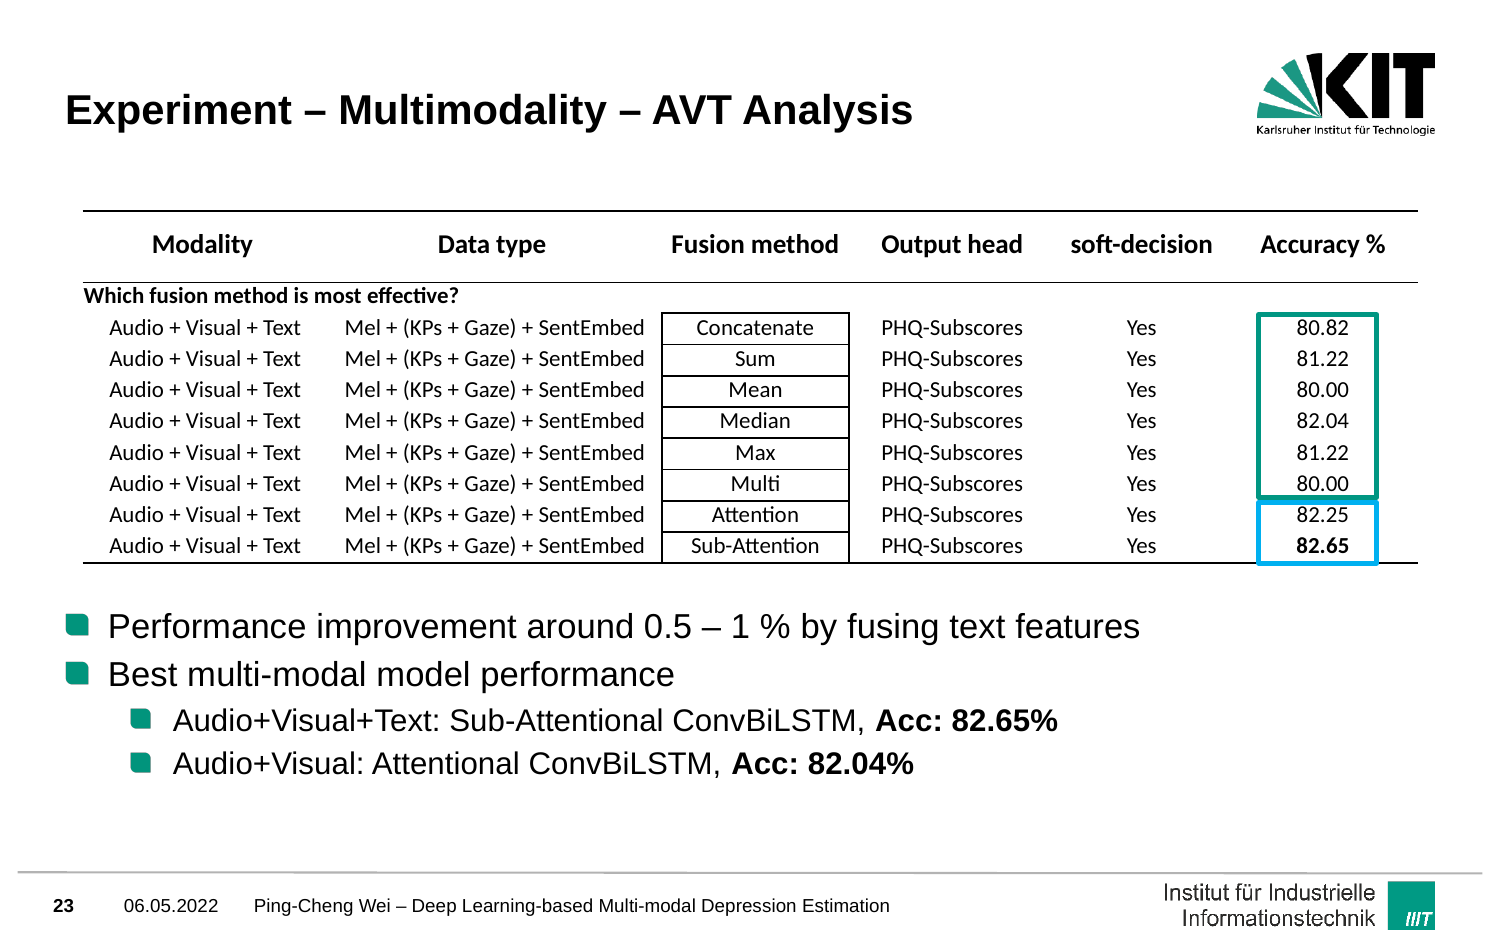

# Experiment – Multimodality – AVT Analysis

Performance improvement around 0.5 – 1 % by fusing text features
Best multi-modal model performance
Audio+Visual+Text: Sub-Attentional ConvBiLSTM, Acc: 82.65%
Audio+Visual: Attentional ConvBiLSTM, Acc: 82.04%

| Modality | Data type | Fusion method | Output head | soft-decision | Accuracy % |
| --- | --- | --- | --- | --- | --- |
| Which fusion method is most effective? |  |  |  |  |  |
| Audio + Visual + Text | Mel + (KPs + Gaze) + SentEmbed | Concatenate | PHQ-Subscores | Yes | 80.82 |
| Audio + Visual + Text | Mel + (KPs + Gaze) + SentEmbed | Sum | PHQ-Subscores | Yes | 81.22 |
| Audio + Visual + Text | Mel + (KPs + Gaze) + SentEmbed | Mean | PHQ-Subscores | Yes | 80.00 |
| Audio + Visual + Text | Mel + (KPs + Gaze) + SentEmbed | Median | PHQ-Subscores | Yes | 82.04 |
| Audio + Visual + Text | Mel + (KPs + Gaze) + SentEmbed | Max | PHQ-Subscores | Yes | 81.22 |
| Audio + Visual + Text | Mel + (KPs + Gaze) + SentEmbed | Multi | PHQ-Subscores | Yes | 80.00 |
| Audio + Visual + Text | Mel + (KPs + Gaze) + SentEmbed | Attention | PHQ-Subscores | Yes | 82.25 |
| Audio + Visual + Text | Mel + (KPs + Gaze) + SentEmbed | Sub-Attention | PHQ-Subscores | Yes | 82.65 |